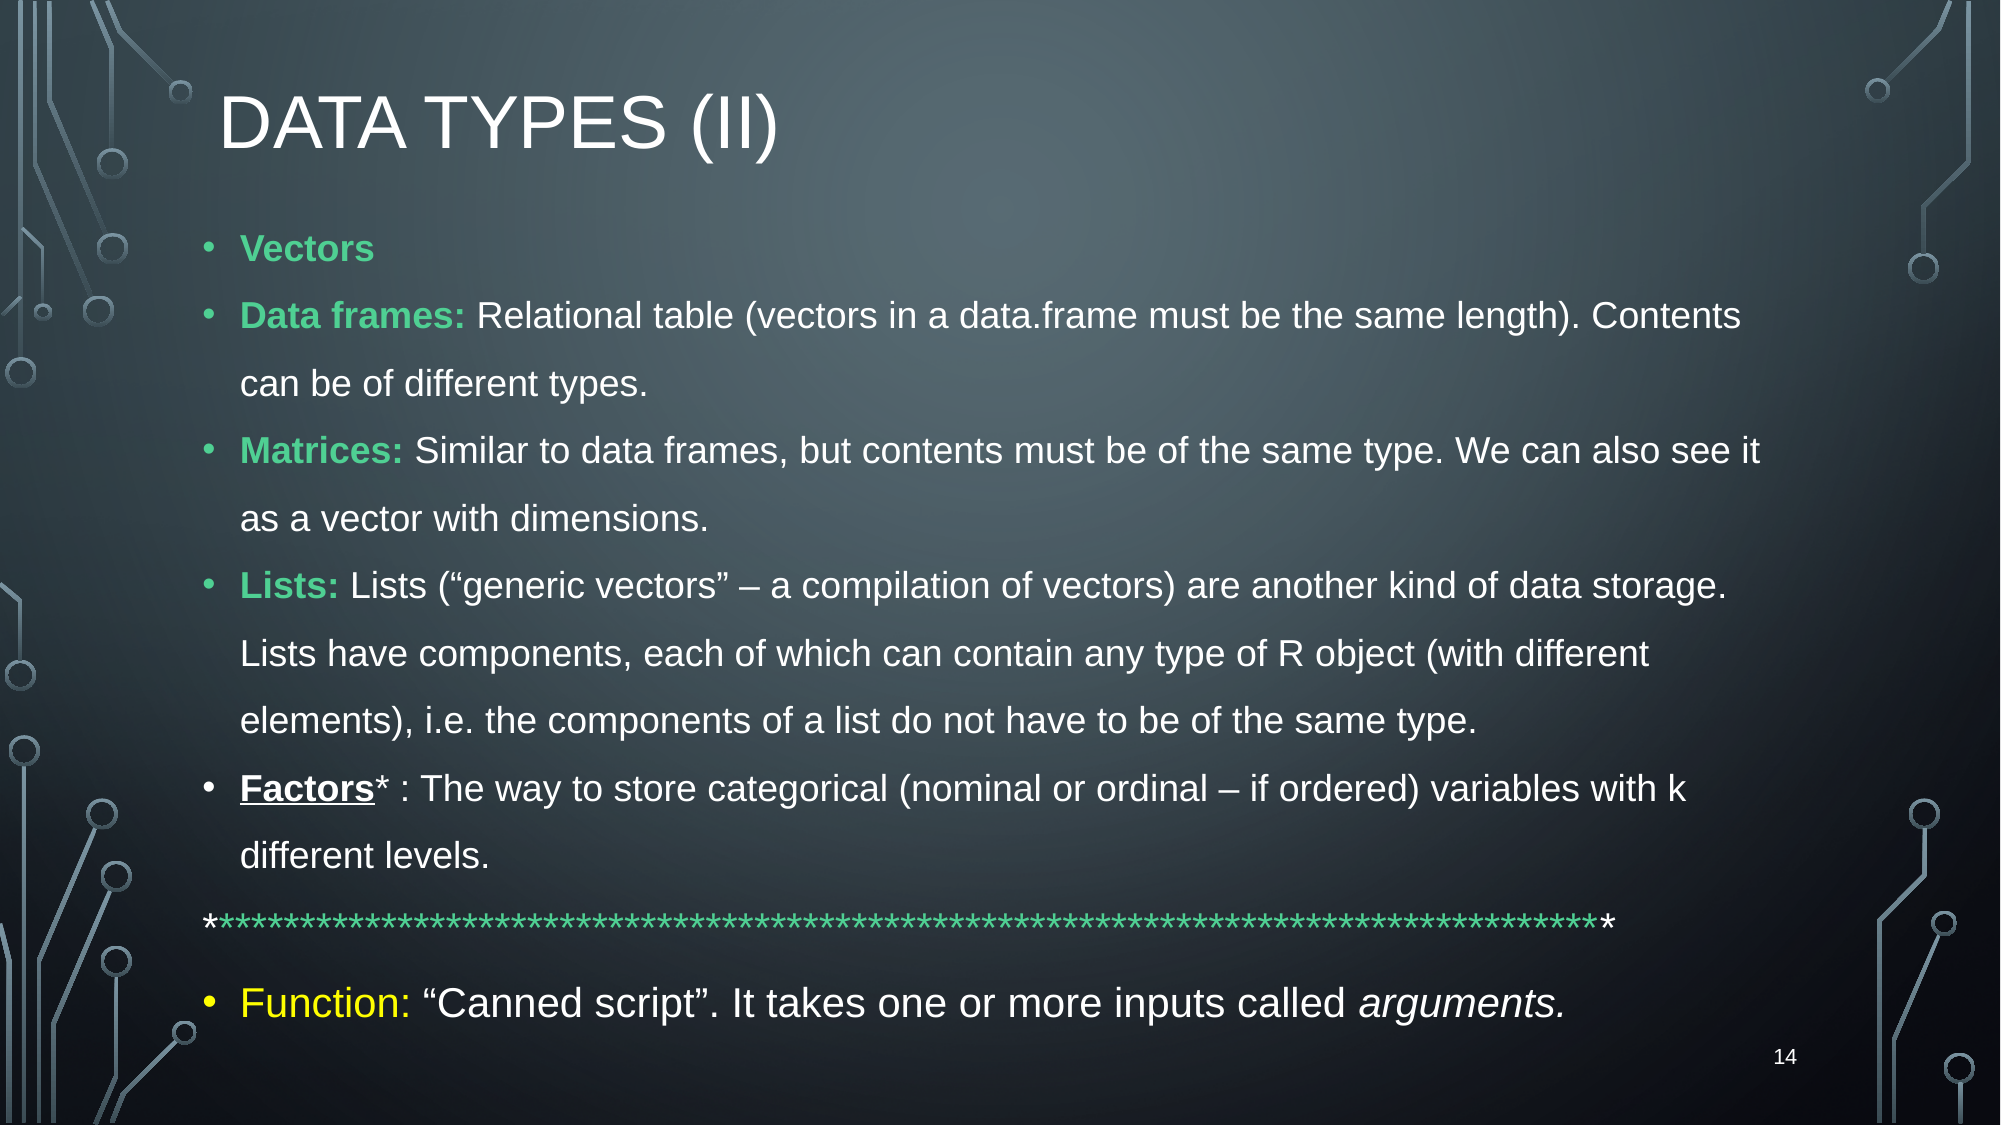

# Data types (Ii)
Vectors
Data frames: Relational table (vectors in a data.frame must be the same length). Contents can be of different types.
Matrices: Similar to data frames, but contents must be of the same type. We can also see it as a vector with dimensions.
Lists: Lists (“generic vectors” – a compilation of vectors) are another kind of data storage. Lists have components, each of which can contain any type of R object (with different elements), i.e. the components of a list do not have to be of the same type.
Factors* : The way to store categorical (nominal or ordinal – if ordered) variables with k different levels.
***************************************************************************************
Function: “Canned script”. It takes one or more inputs called arguments.

14